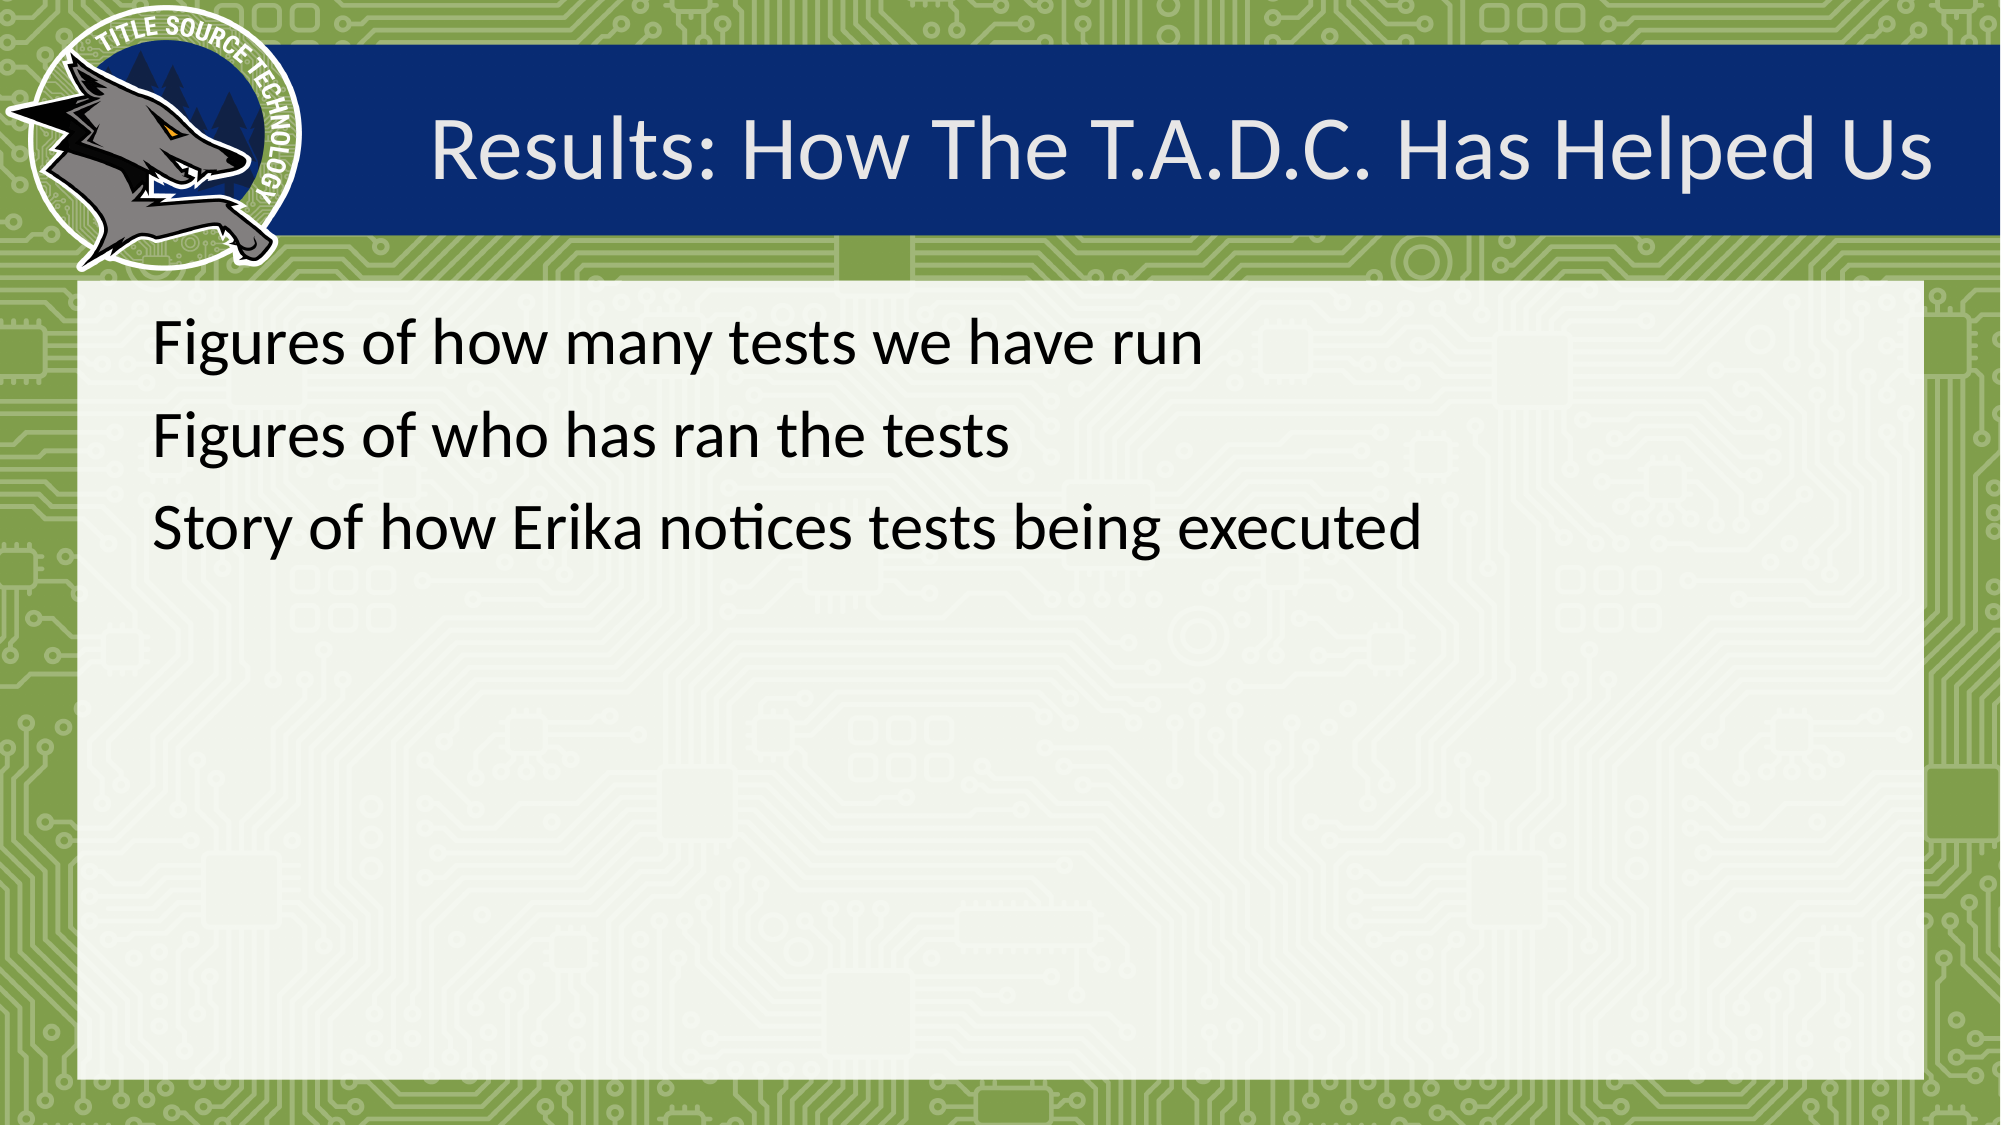

# Results: How The T.A.D.C. Has Helped Us
Figures of how many tests we have run
Figures of who has ran the tests
Story of how Erika notices tests being executed